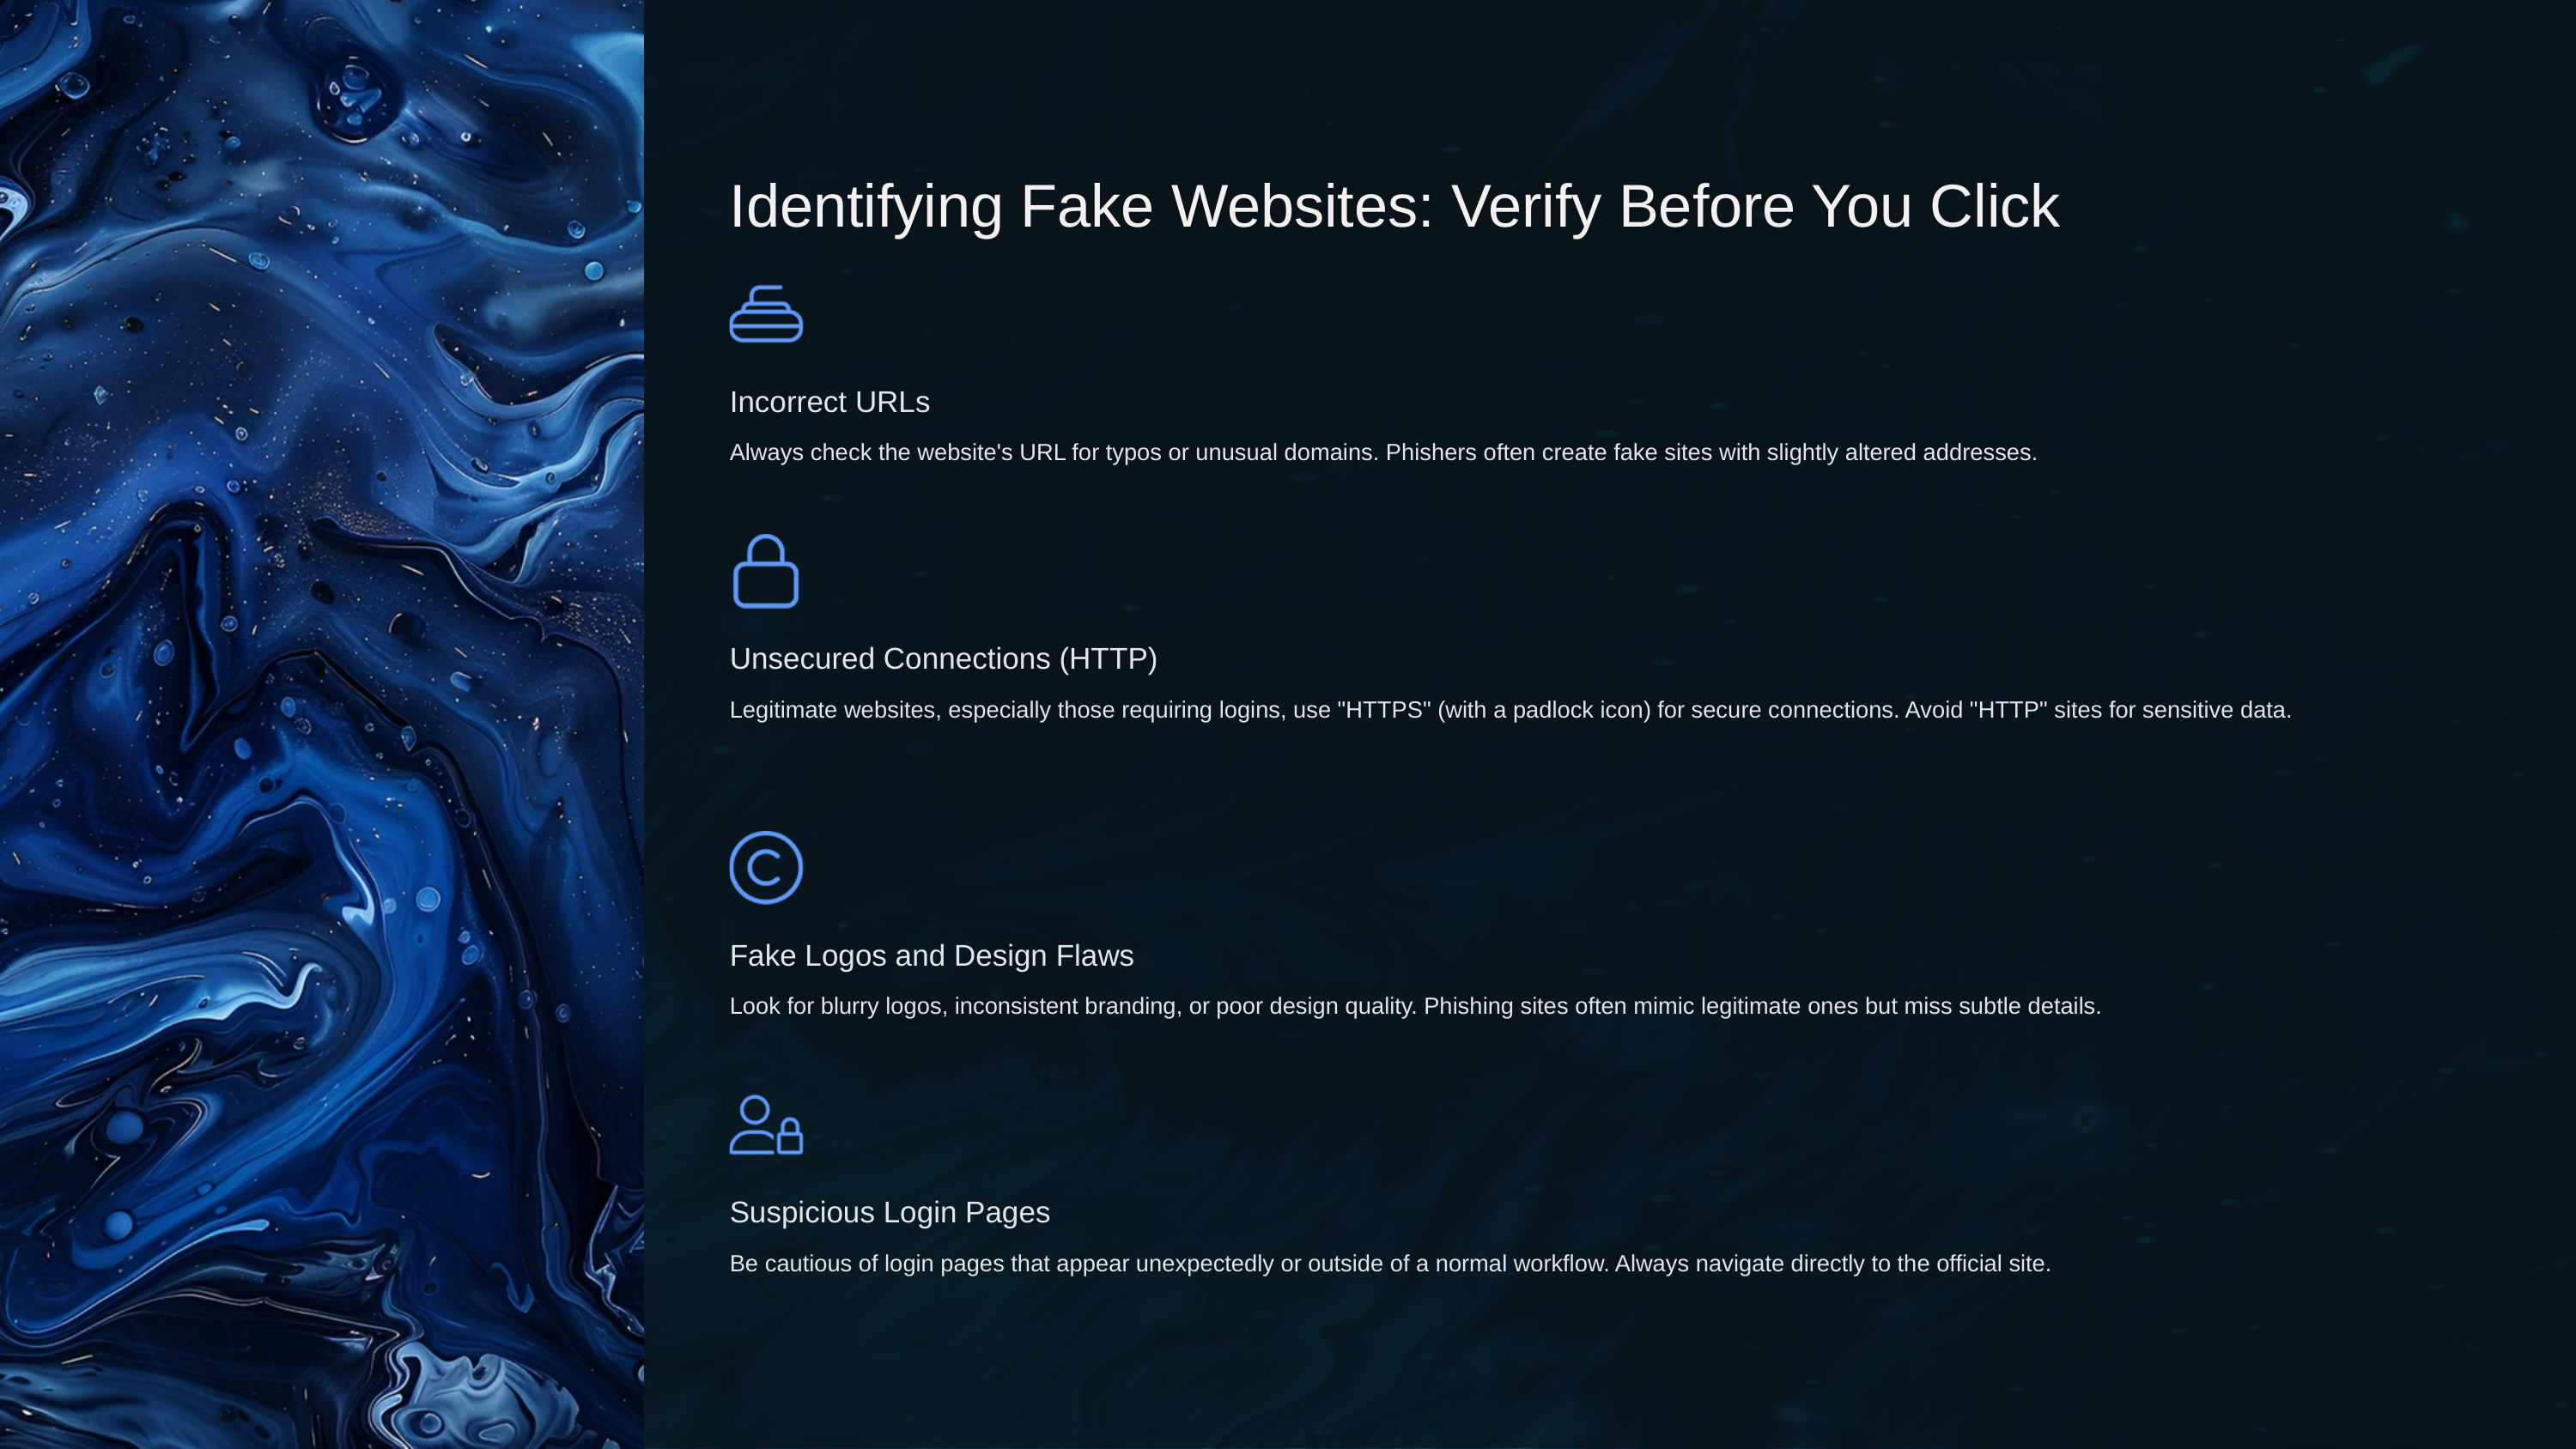

Identifying Fake Websites: Verify Before You Click

Incorrect URLs
Always check the website's URL for typos or unusual domains. Phishers often create fake sites with slightly altered addresses.

Unsecured Connections (HTTP)
Legitimate websites, especially those requiring logins, use "HTTPS" (with a padlock icon) for secure connections. Avoid "HTTP" sites for sensitive data.

Fake Logos and Design Flaws
Look for blurry logos, inconsistent branding, or poor design quality. Phishing sites often mimic legitimate ones but miss subtle details.

Suspicious Login Pages
Be cautious of login pages that appear unexpectedly or outside of a normal workflow. Always navigate directly to the official site.